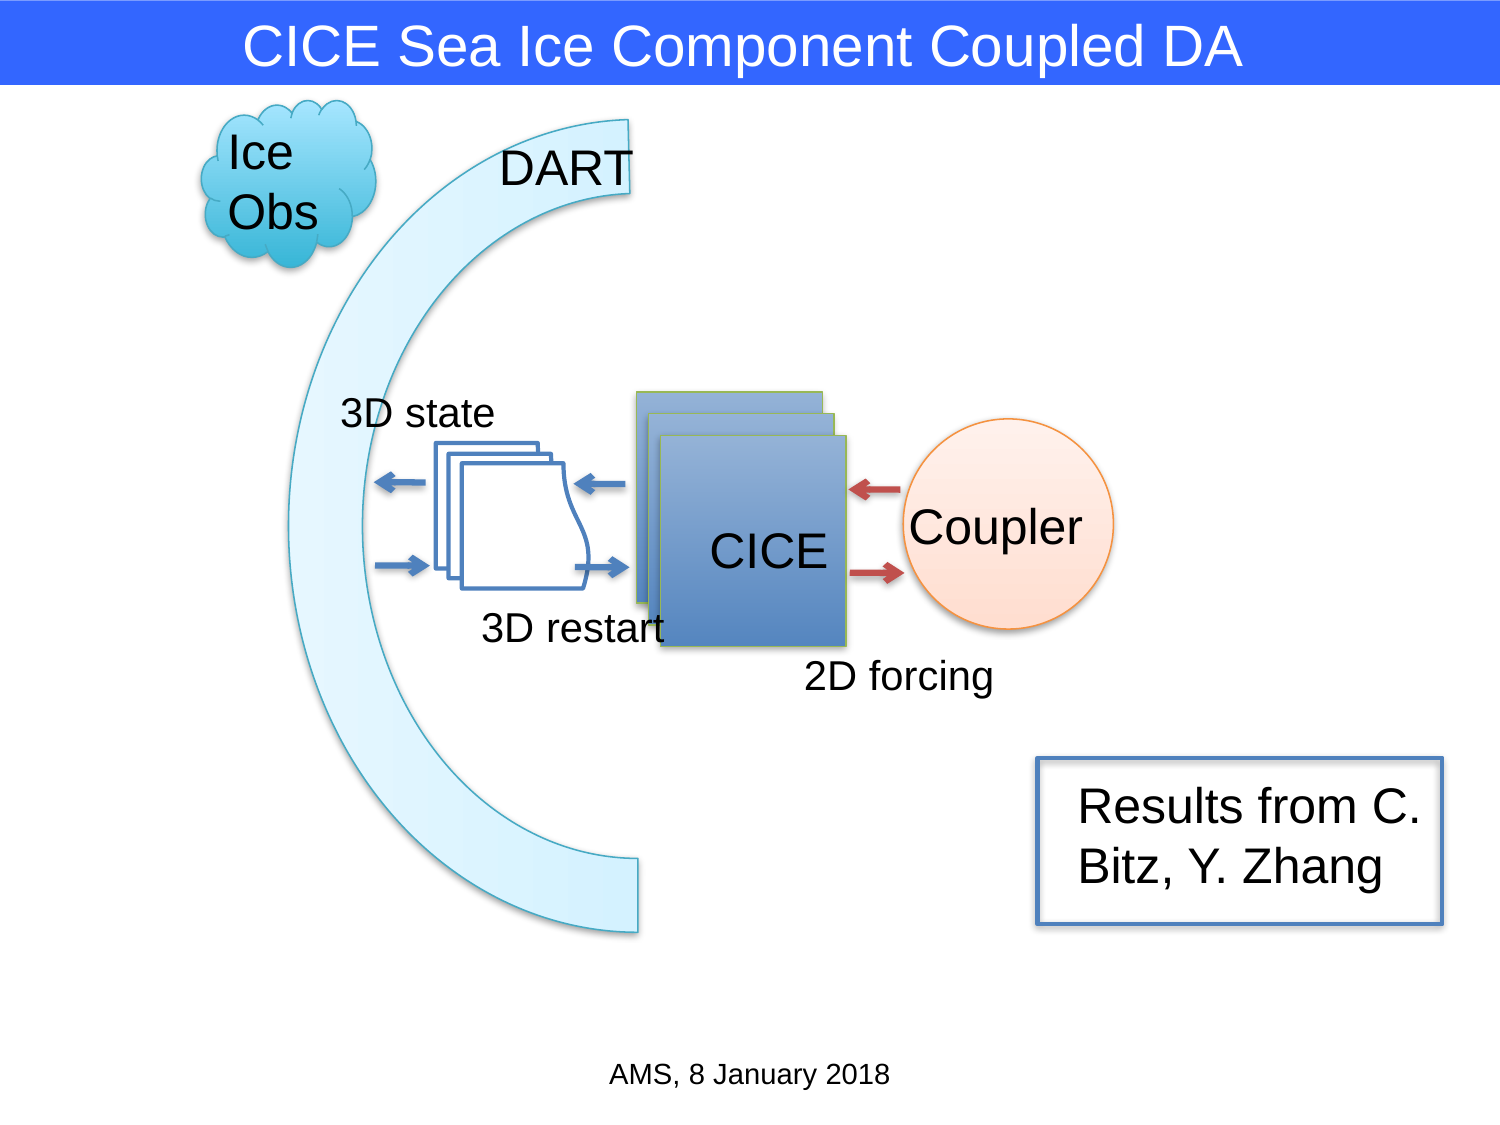

CICE Sea Ice Component Coupled DA

Ice Obs
DART
3D state

3D restart

CICE
2D forcing

Coupler

Results from C. Bitz, Y. Zhang
AMS, 8 January 2018